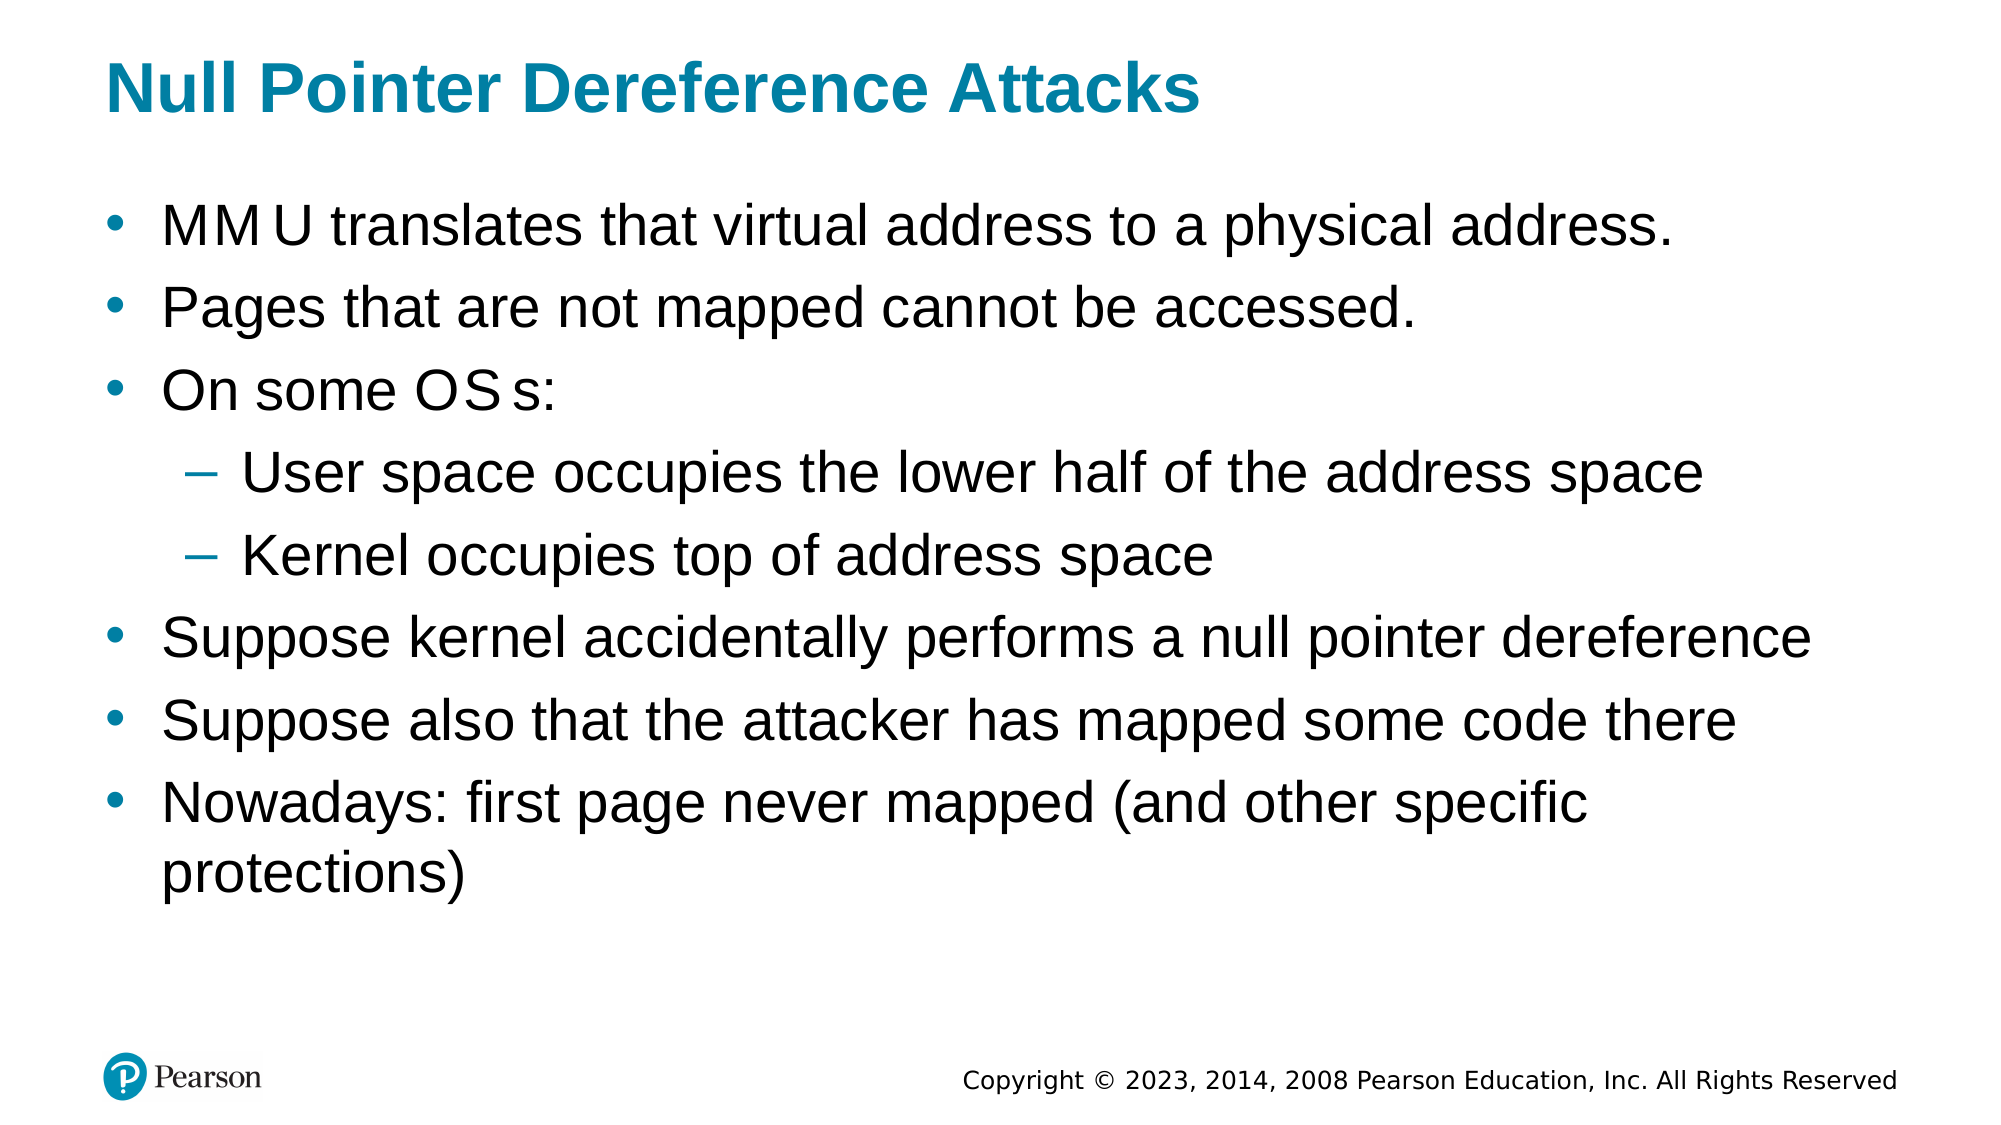

# Null Pointer Dereference Attacks
M M U translates that virtual address to a physical address.
Pages that are not mapped cannot be accessed.
On some O S s:
User space occupies the lower half of the address space
Kernel occupies top of address space
Suppose kernel accidentally performs a null pointer dereference
Suppose also that the attacker has mapped some code there
Nowadays: first page never mapped (and other specific protections)